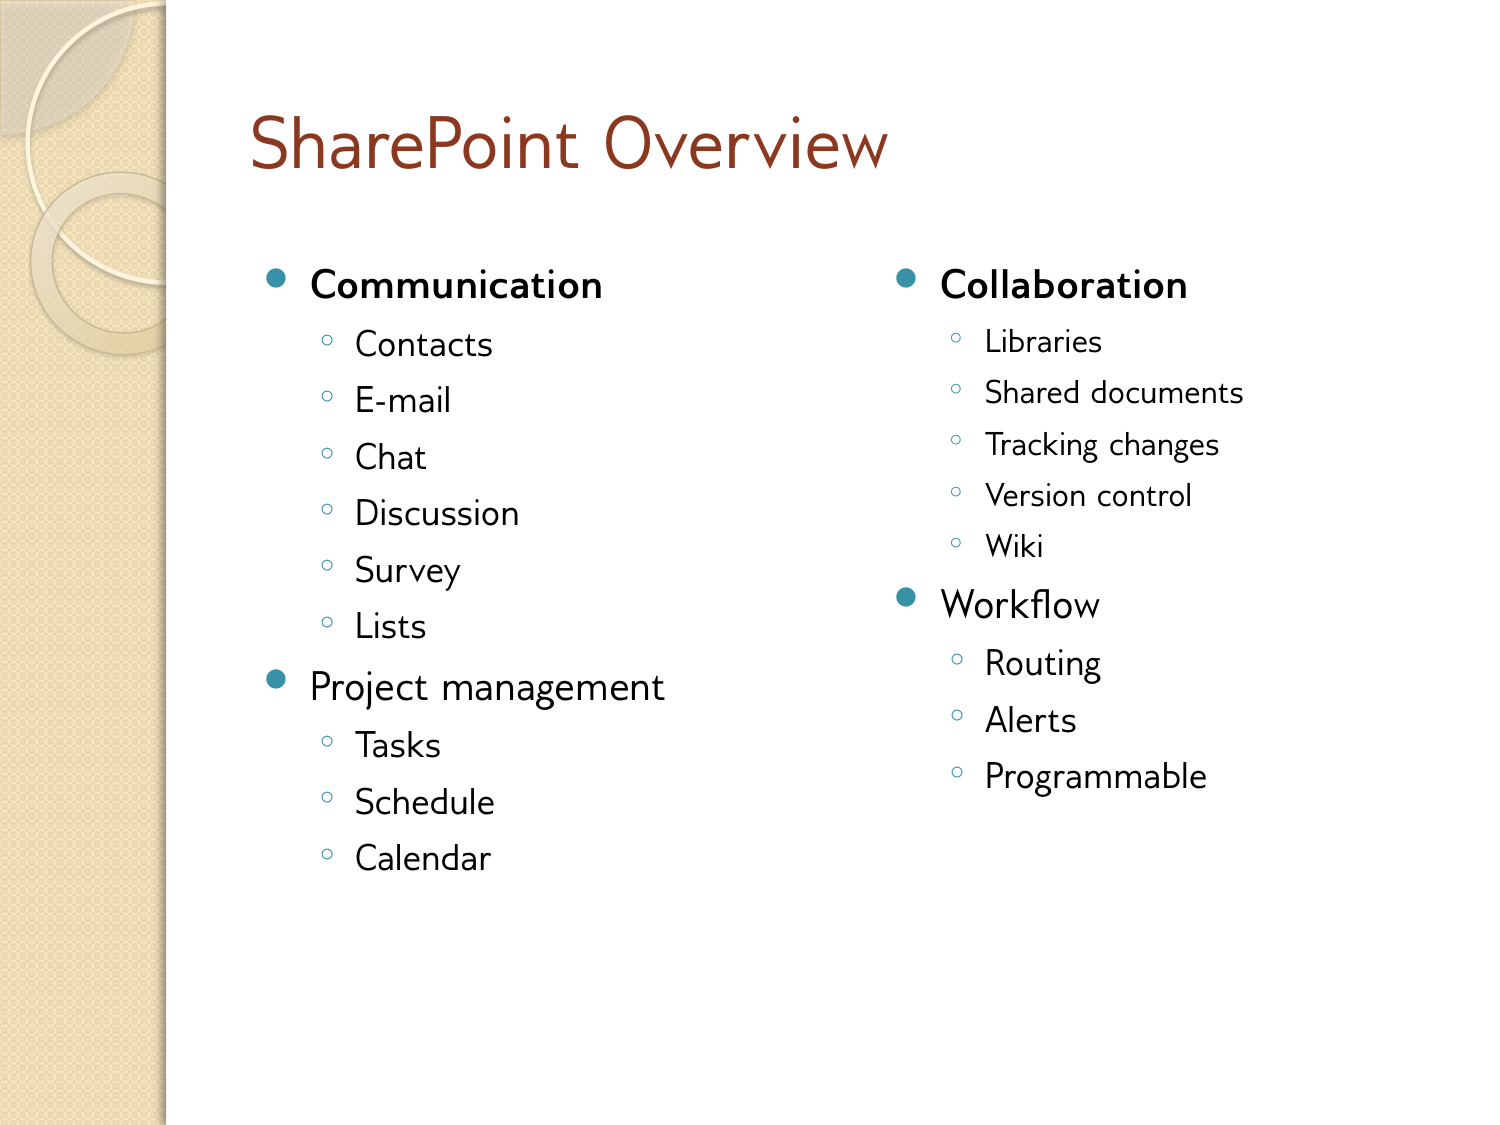

# SharePoint Overview
Communication
Contacts
E-mail
Chat
Discussion
Survey
Lists
Project management
Tasks
Schedule
Calendar
Collaboration
Libraries
Shared documents
Tracking changes
Version control
Wiki
Workflow
Routing
Alerts
Programmable